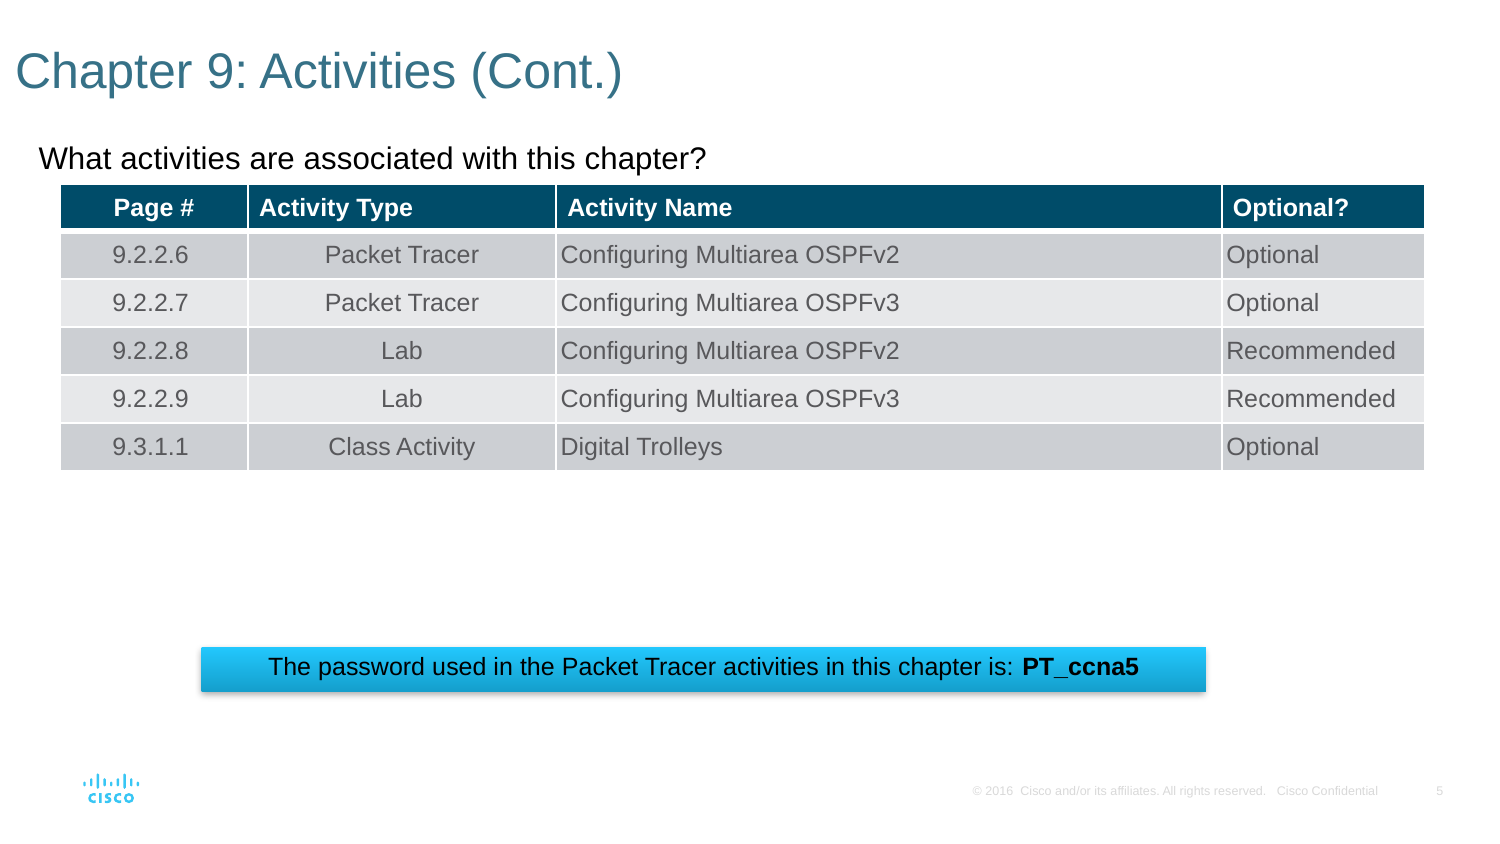

# Chapter 9: Activities (Cont.)
What activities are associated with this chapter?

| Page # | Activity Type | Activity Name | Optional? |
| --- | --- | --- | --- |
| 9.2.2.6 | Packet Tracer | Configuring Multiarea OSPFv2 | Optional |
| 9.2.2.7 | Packet Tracer | Configuring Multiarea OSPFv3 | Optional |
| 9.2.2.8 | Lab | Configuring Multiarea OSPFv2 | Recommended |
| 9.2.2.9 | Lab | Configuring Multiarea OSPFv3 | Recommended |
| 9.3.1.1 | Class Activity | Digital Trolleys | Optional |
The password used in the Packet Tracer activities in this chapter is: PT_ccna5